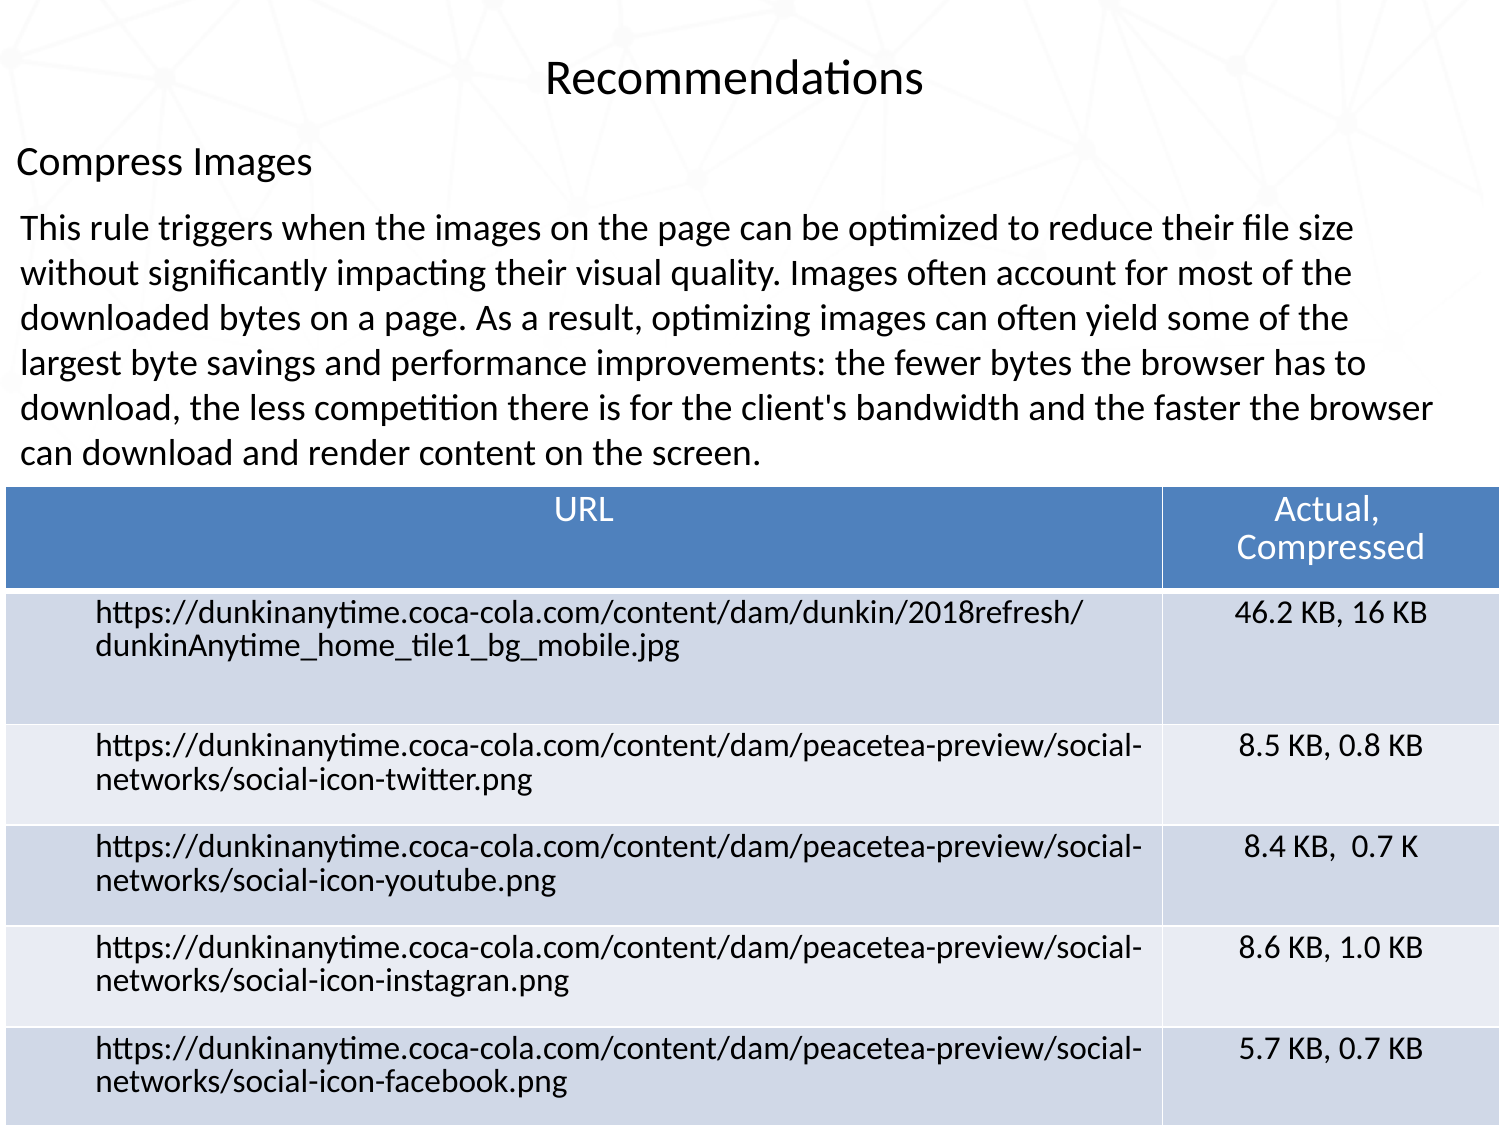

Recommendations
Compress Images
This rule triggers when the images on the page can be optimized to reduce their file size without significantly impacting their visual quality. Images often account for most of the downloaded bytes on a page. As a result, optimizing images can often yield some of the largest byte savings and performance improvements: the fewer bytes the browser has to download, the less competition there is for the client's bandwidth and the faster the browser can download and render content on the screen.
| URL | Actual, Compressed |
| --- | --- |
| https://dunkinanytime.coca-cola.com/content/dam/dunkin/2018refresh/dunkinAnytime\_home\_tile1\_bg\_mobile.jpg | 46.2 KB, 16 KB |
| https://dunkinanytime.coca-cola.com/content/dam/peacetea-preview/social-networks/social-icon-twitter.png | 8.5 KB, 0.8 KB |
| https://dunkinanytime.coca-cola.com/content/dam/peacetea-preview/social-networks/social-icon-youtube.png | 8.4 KB, 0.7 K |
| https://dunkinanytime.coca-cola.com/content/dam/peacetea-preview/social-networks/social-icon-instagran.png | 8.6 KB, 1.0 KB |
| https://dunkinanytime.coca-cola.com/content/dam/peacetea-preview/social-networks/social-icon-facebook.png | 5.7 KB, 0.7 KB |